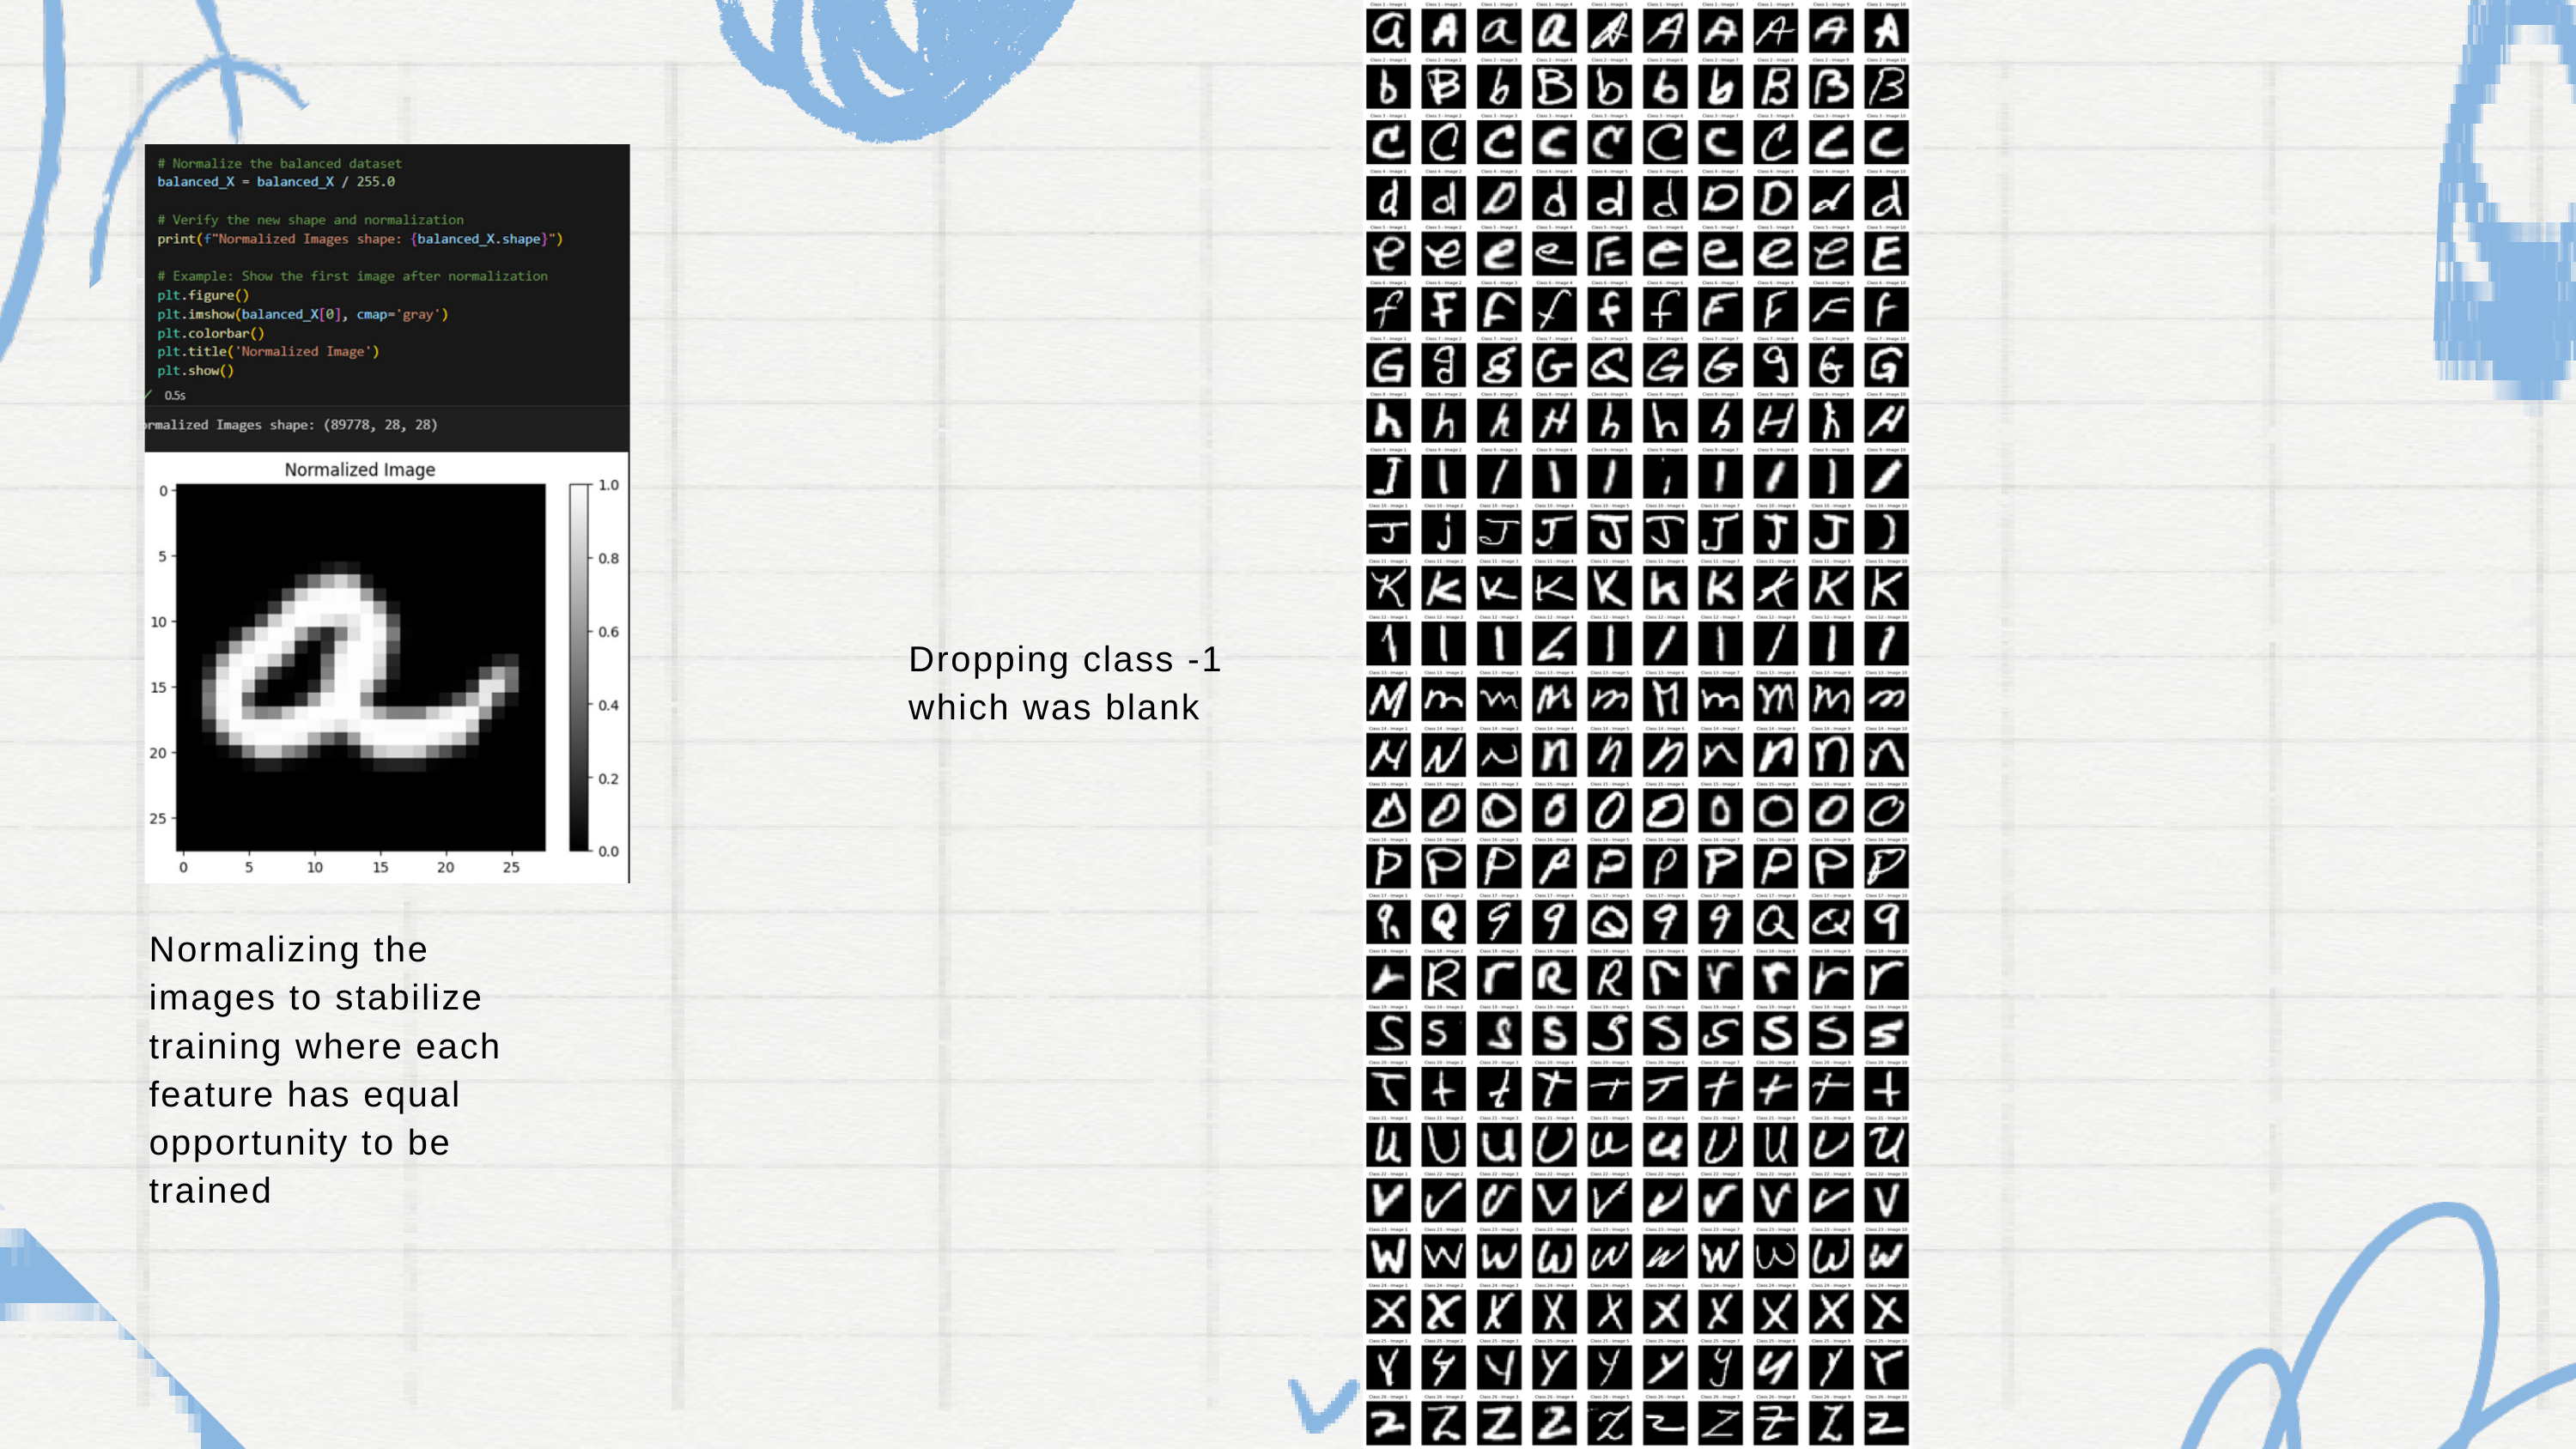

Dropping class -1 which was blank
Normalizing the images to stabilize training where each feature has equal opportunity to be trained